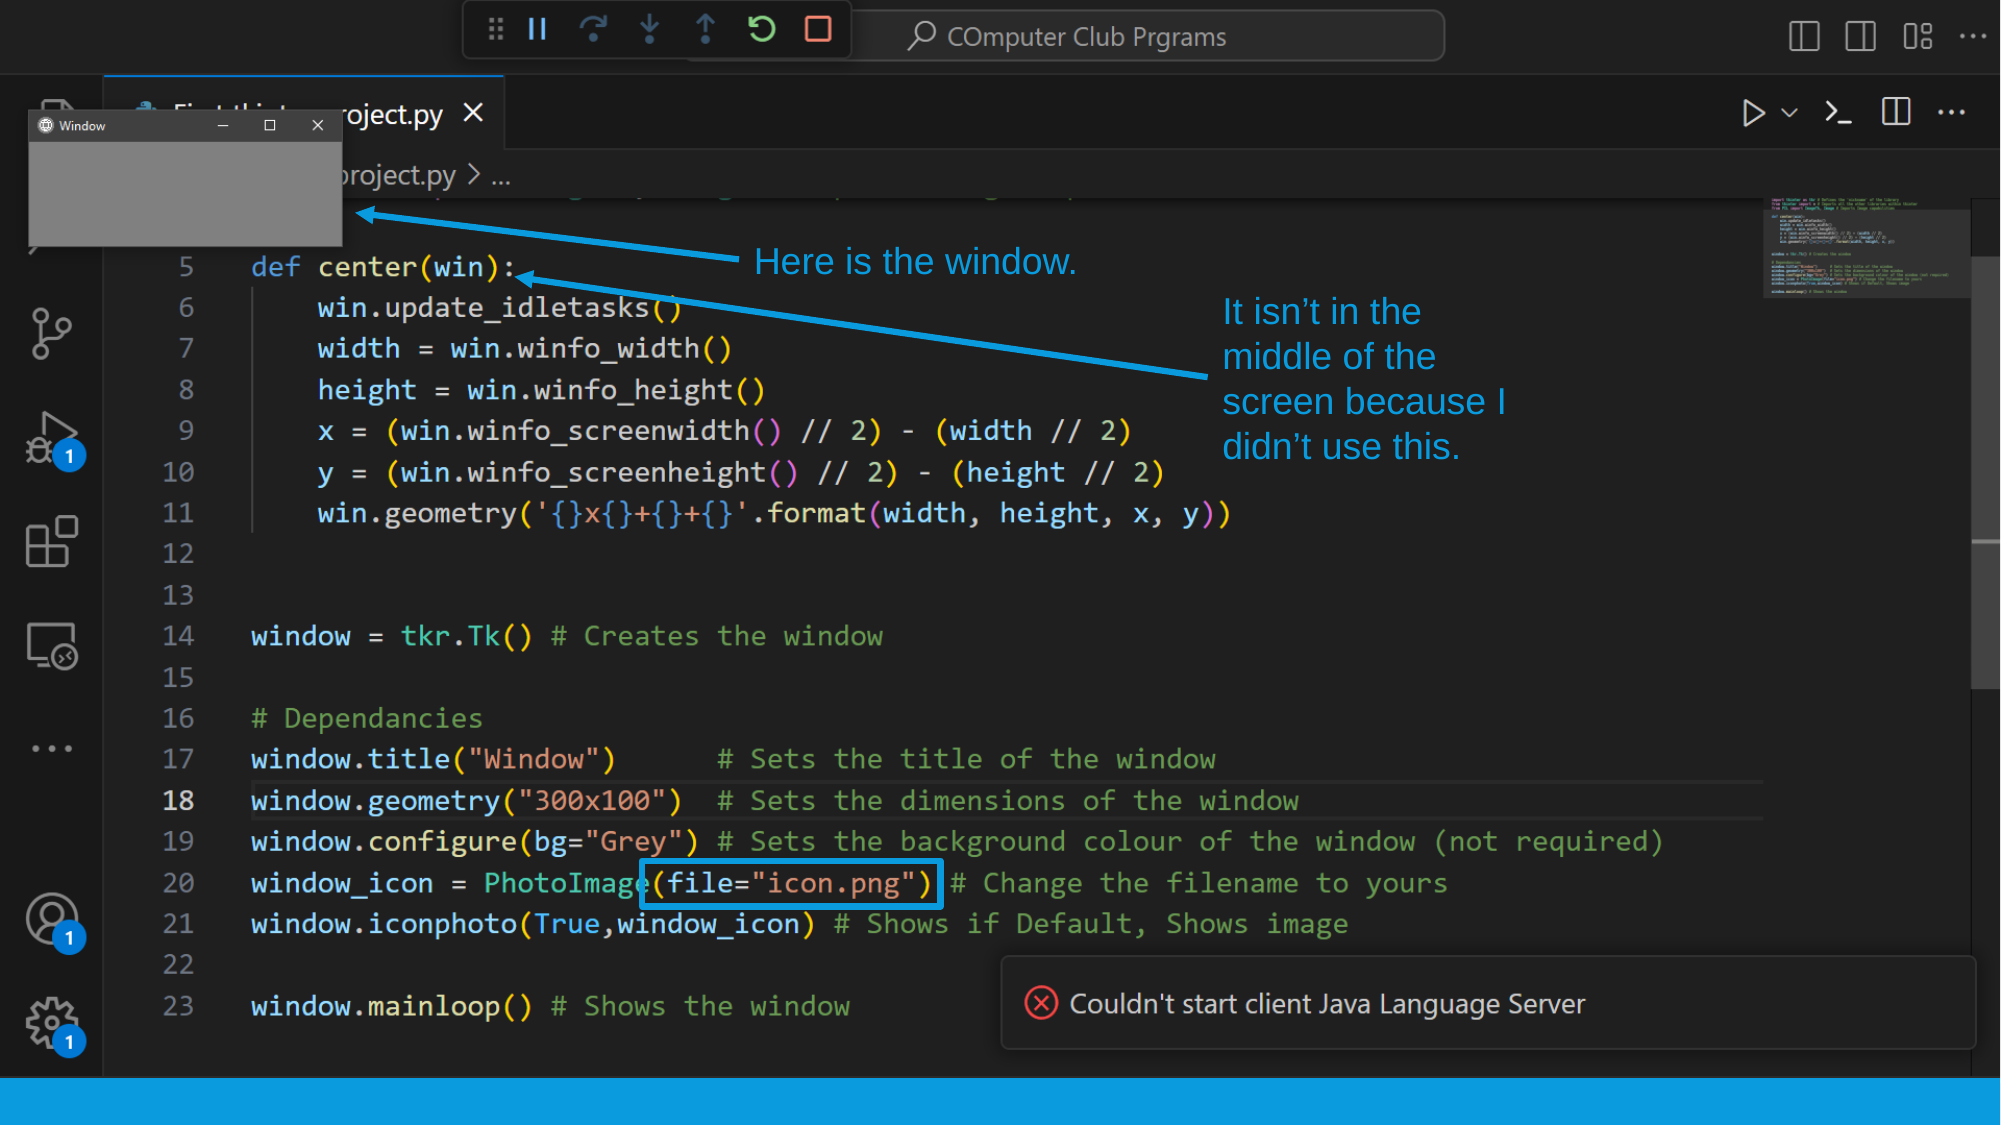

Here is the window.
It isn’t in the middle of the screen because I didn’t use this.